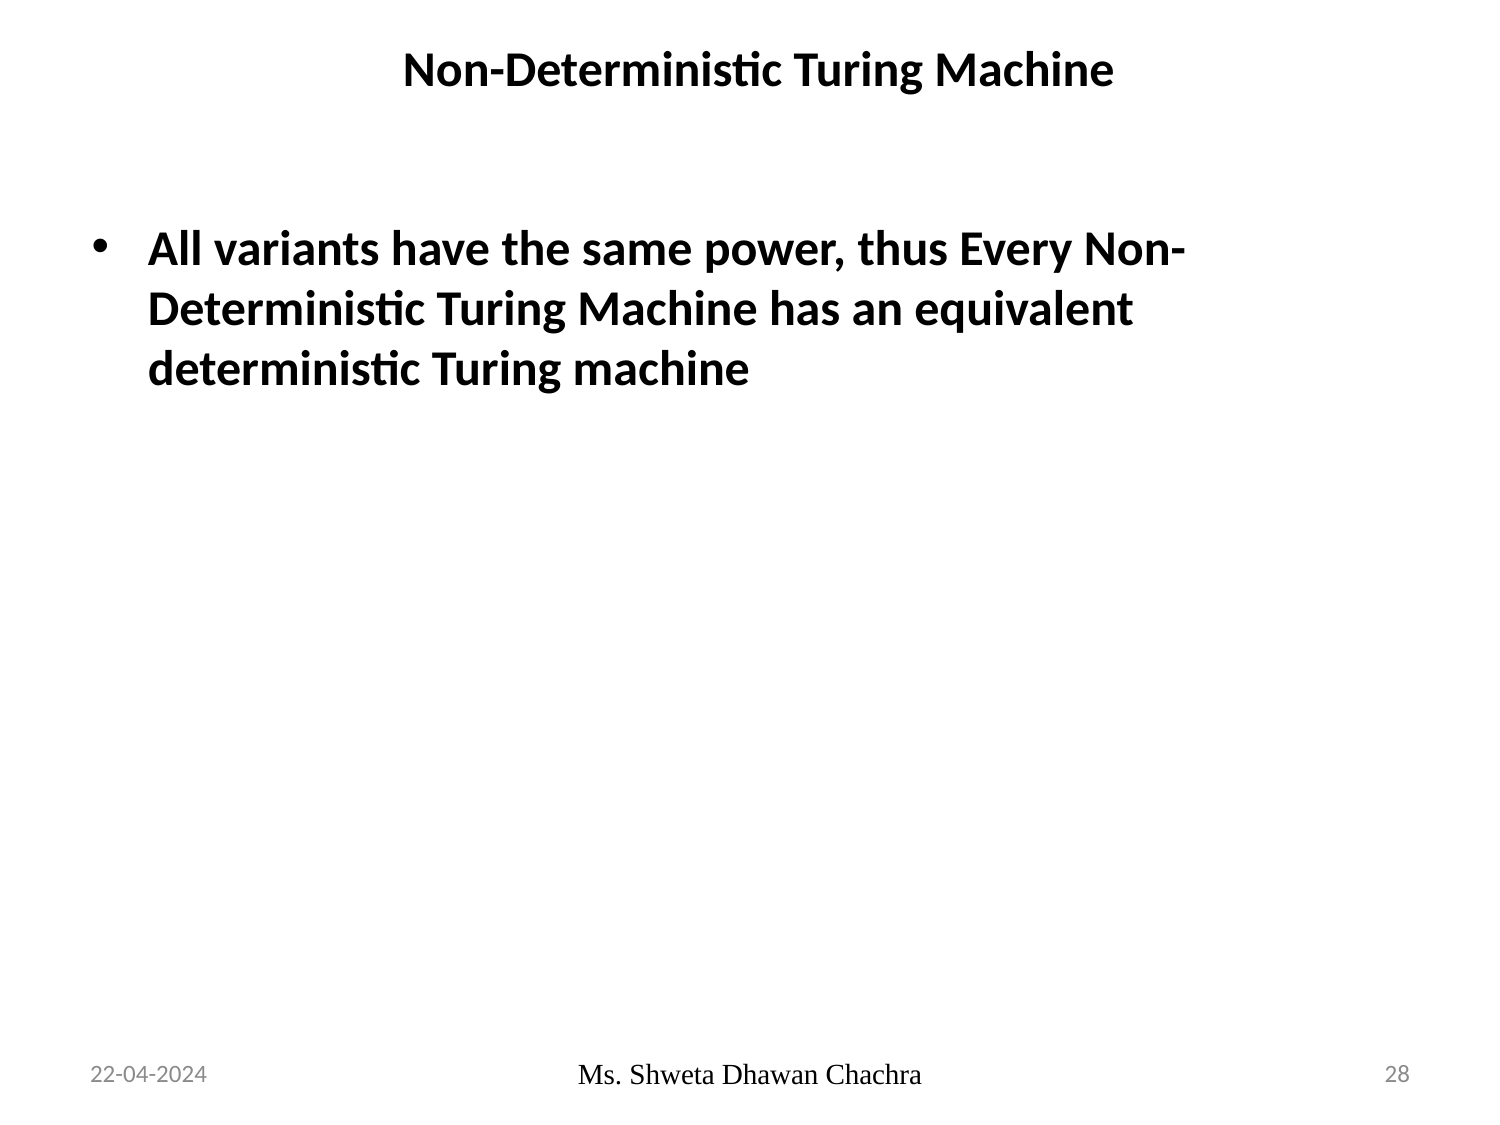

# Non-Deterministic Turing Machine
All variants have the same power, thus Every Non-Deterministic Turing Machine has an equivalent deterministic Turing machine

22-04-2024
Ms. Shweta Dhawan Chachra
28